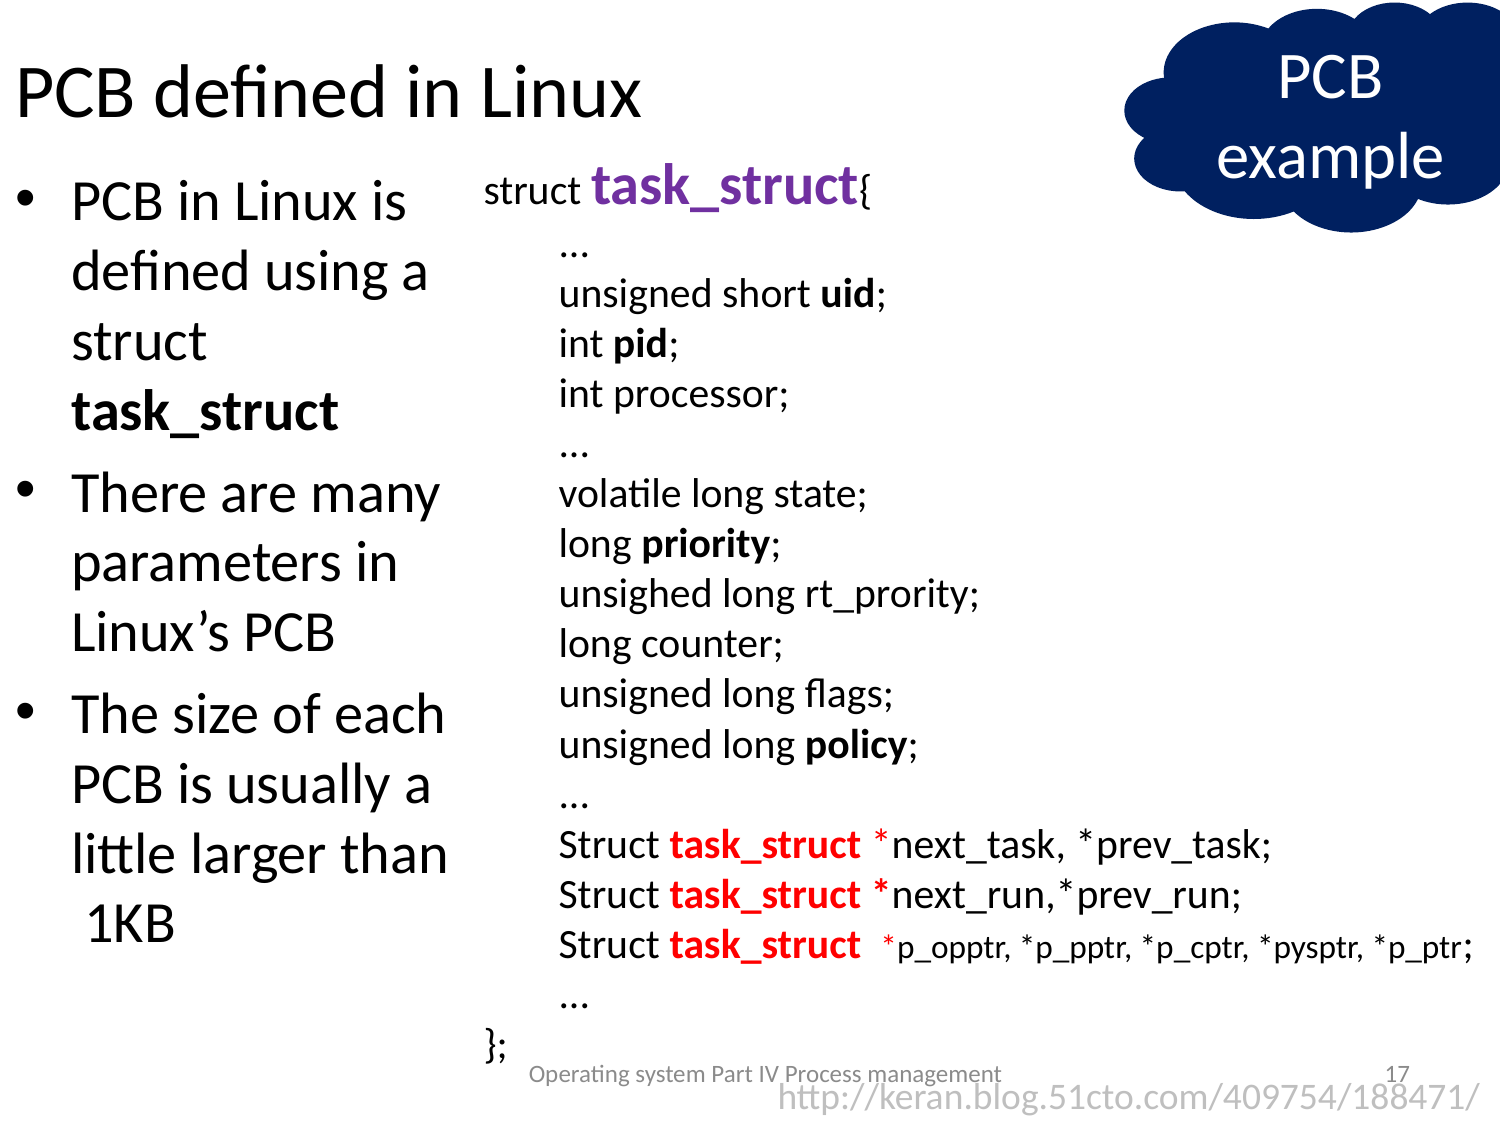

PCB example
# PCB defined in Linux
struct task_struct{
...
unsigned short uid;
int pid;
int processor;
...
volatile long state;
long priority;
unsighed long rt_prority;
long counter;
unsigned long flags;
unsigned long policy;
...
Struct task_struct *next_task, *prev_task;
Struct task_struct *next_run,*prev_run;
Struct task_struct  *p_opptr, *p_pptr, *p_cptr, *pysptr, *p_ptr;
...
};
PCB in Linux is defined using a struct task_struct
There are many parameters in Linux’s PCB
The size of each PCB is usually a little larger than  1KB
Operating system Part IV Process management
17
http://keran.blog.51cto.com/409754/188471/